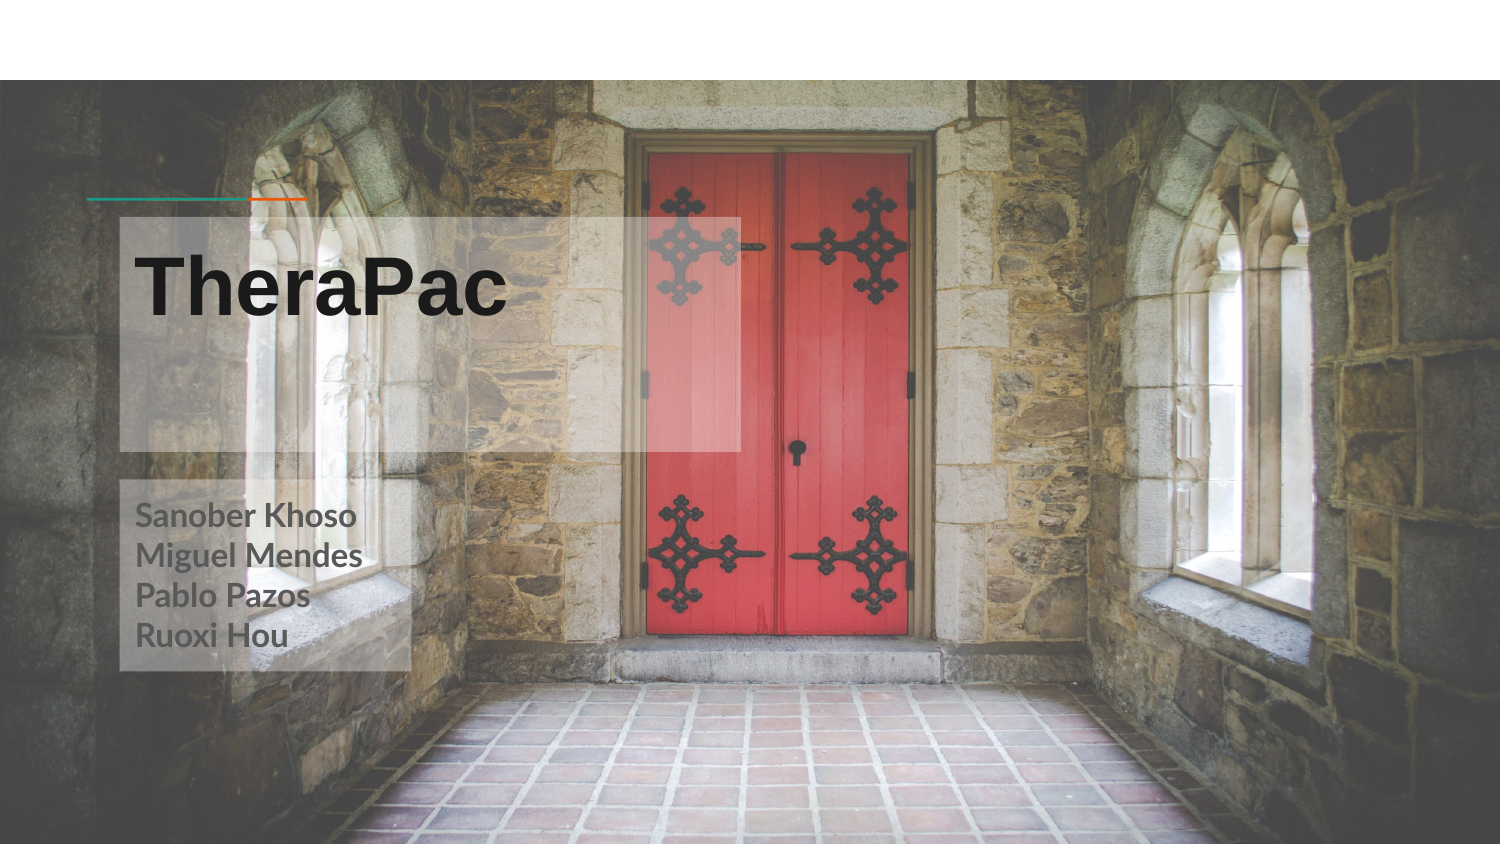

# TheraPac
Sanober Khoso
Miguel Mendes
Pablo Pazos
Ruoxi Hou